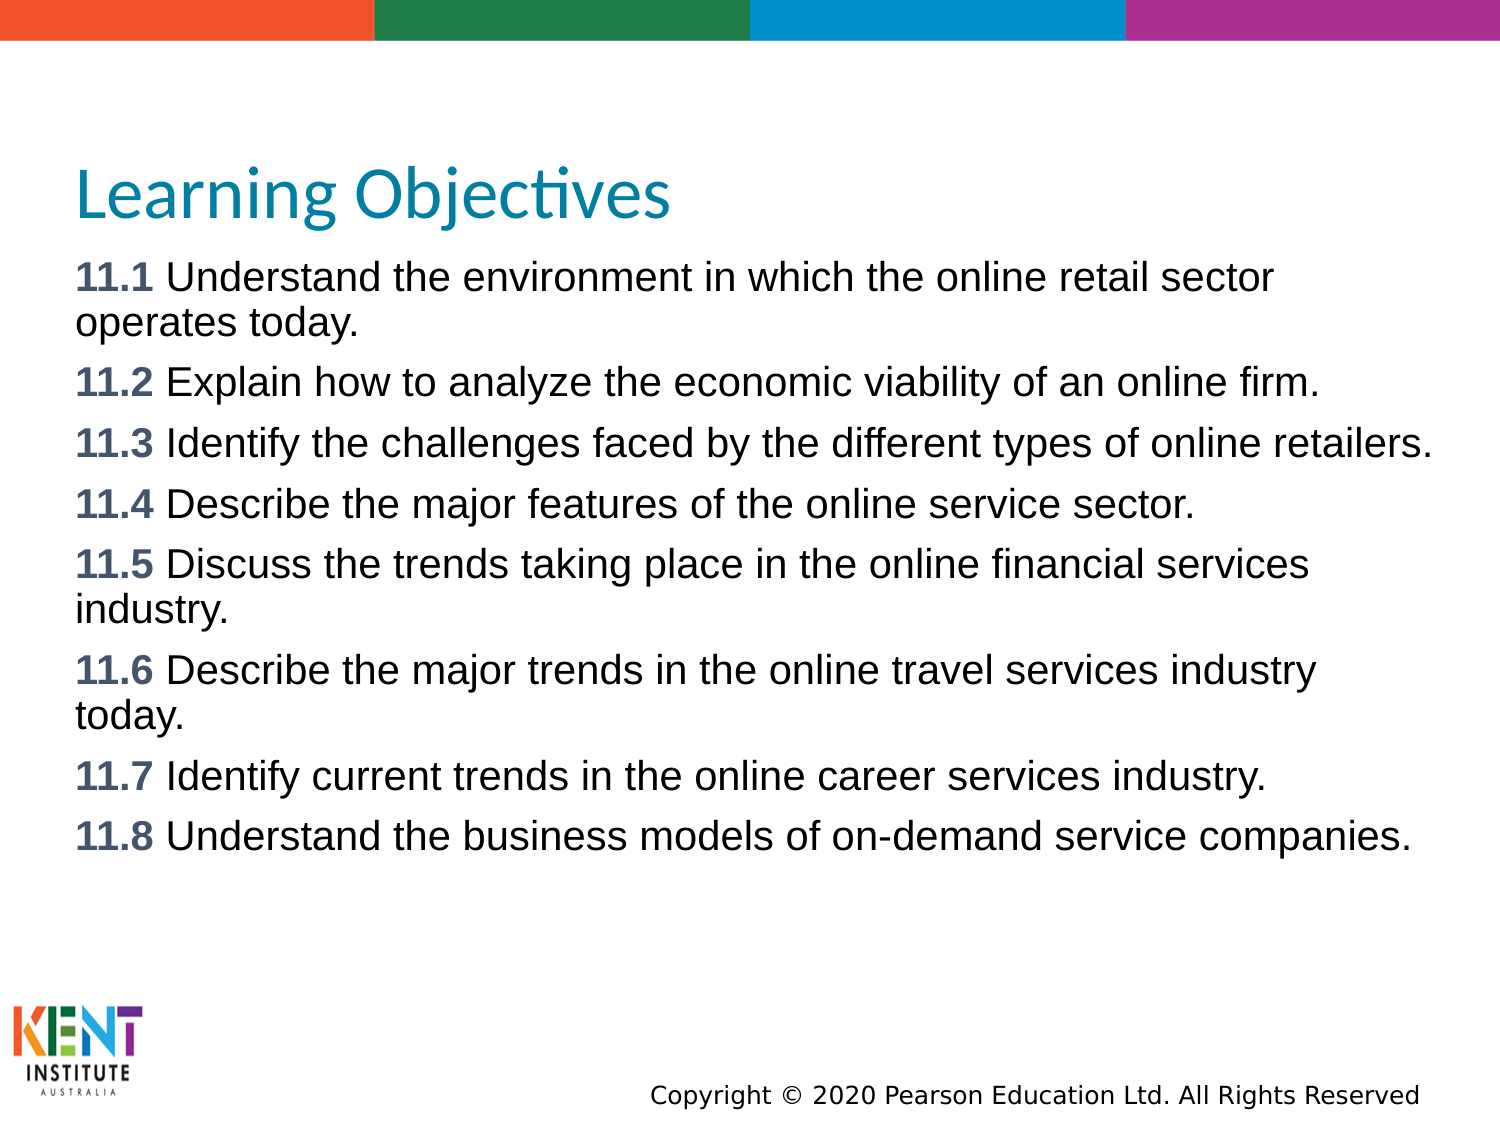

# Learning Objectives
11.1 Understand the environment in which the online retail sector operates today.
11.2 Explain how to analyze the economic viability of an online firm.
11.3 Identify the challenges faced by the different types of online retailers.
11.4 Describe the major features of the online service sector.
11.5 Discuss the trends taking place in the online financial services industry.
11.6 Describe the major trends in the online travel services industry today.
11.7 Identify current trends in the online career services industry.
11.8 Understand the business models of on-demand service companies.